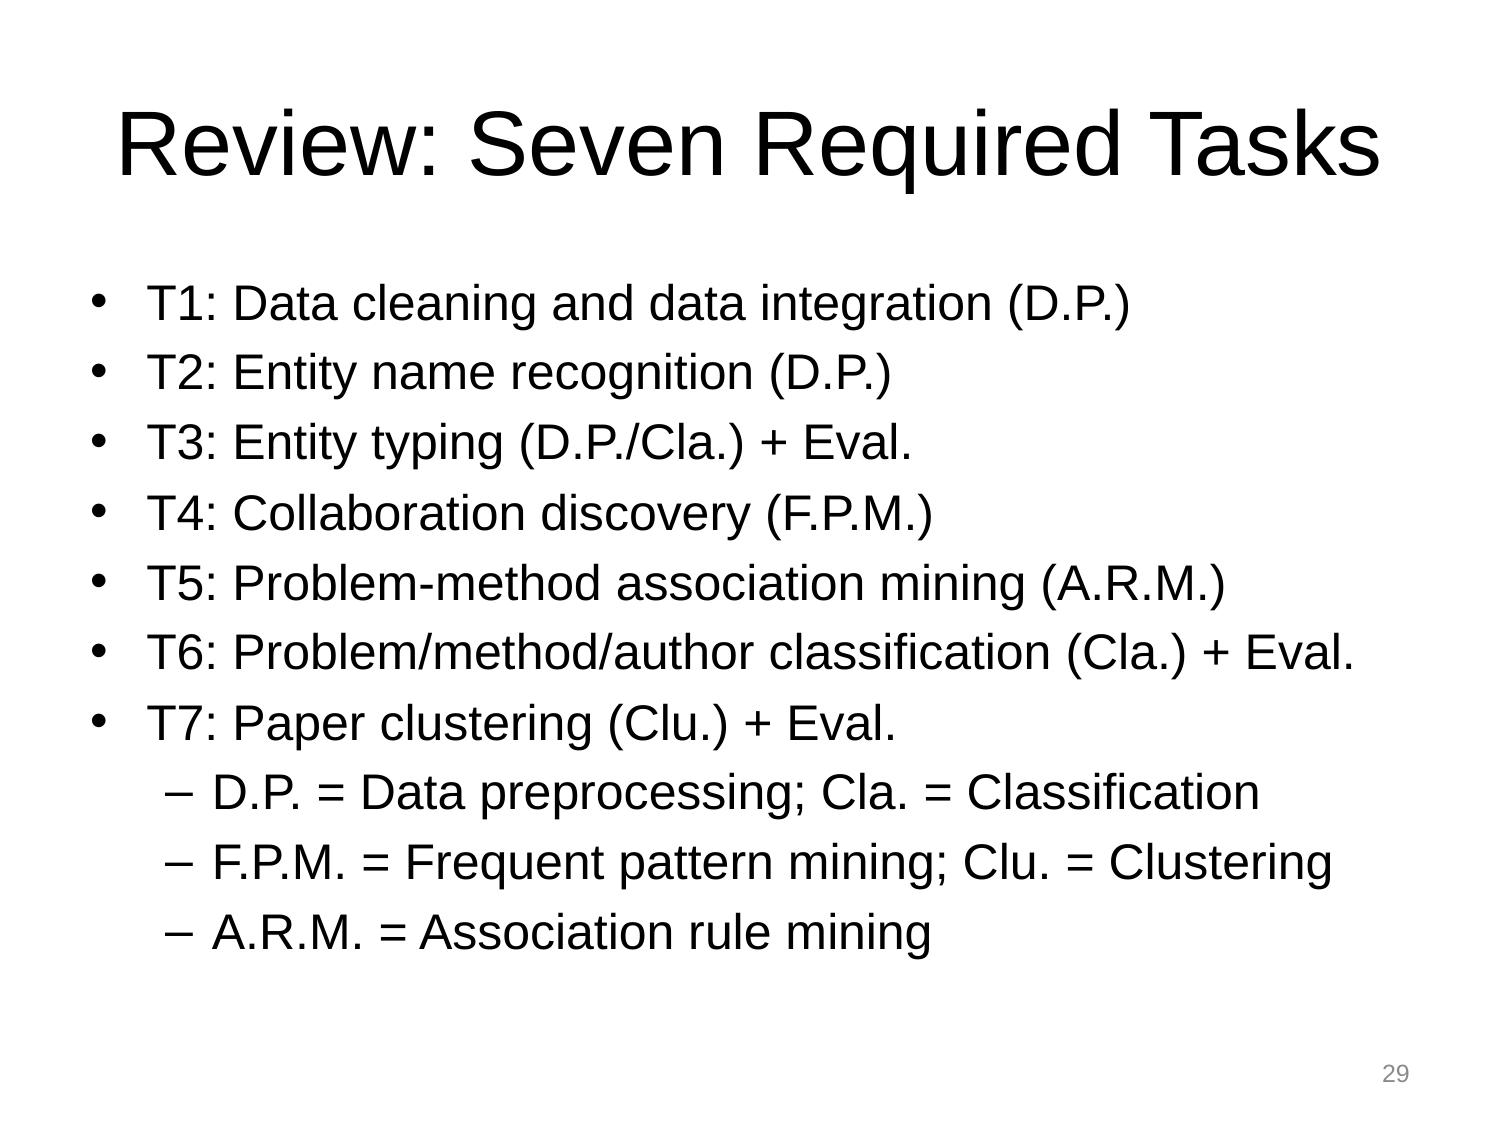

# Review: Seven Required Tasks
T1: Data cleaning and data integration (D.P.)
T2: Entity name recognition (D.P.)
T3: Entity typing (D.P./Cla.) + Eval.
T4: Collaboration discovery (F.P.M.)
T5: Problem-method association mining (A.R.M.)
T6: Problem/method/author classification (Cla.) + Eval.
T7: Paper clustering (Clu.) + Eval.
D.P. = Data preprocessing; Cla. = Classification
F.P.M. = Frequent pattern mining; Clu. = Clustering
A.R.M. = Association rule mining
29